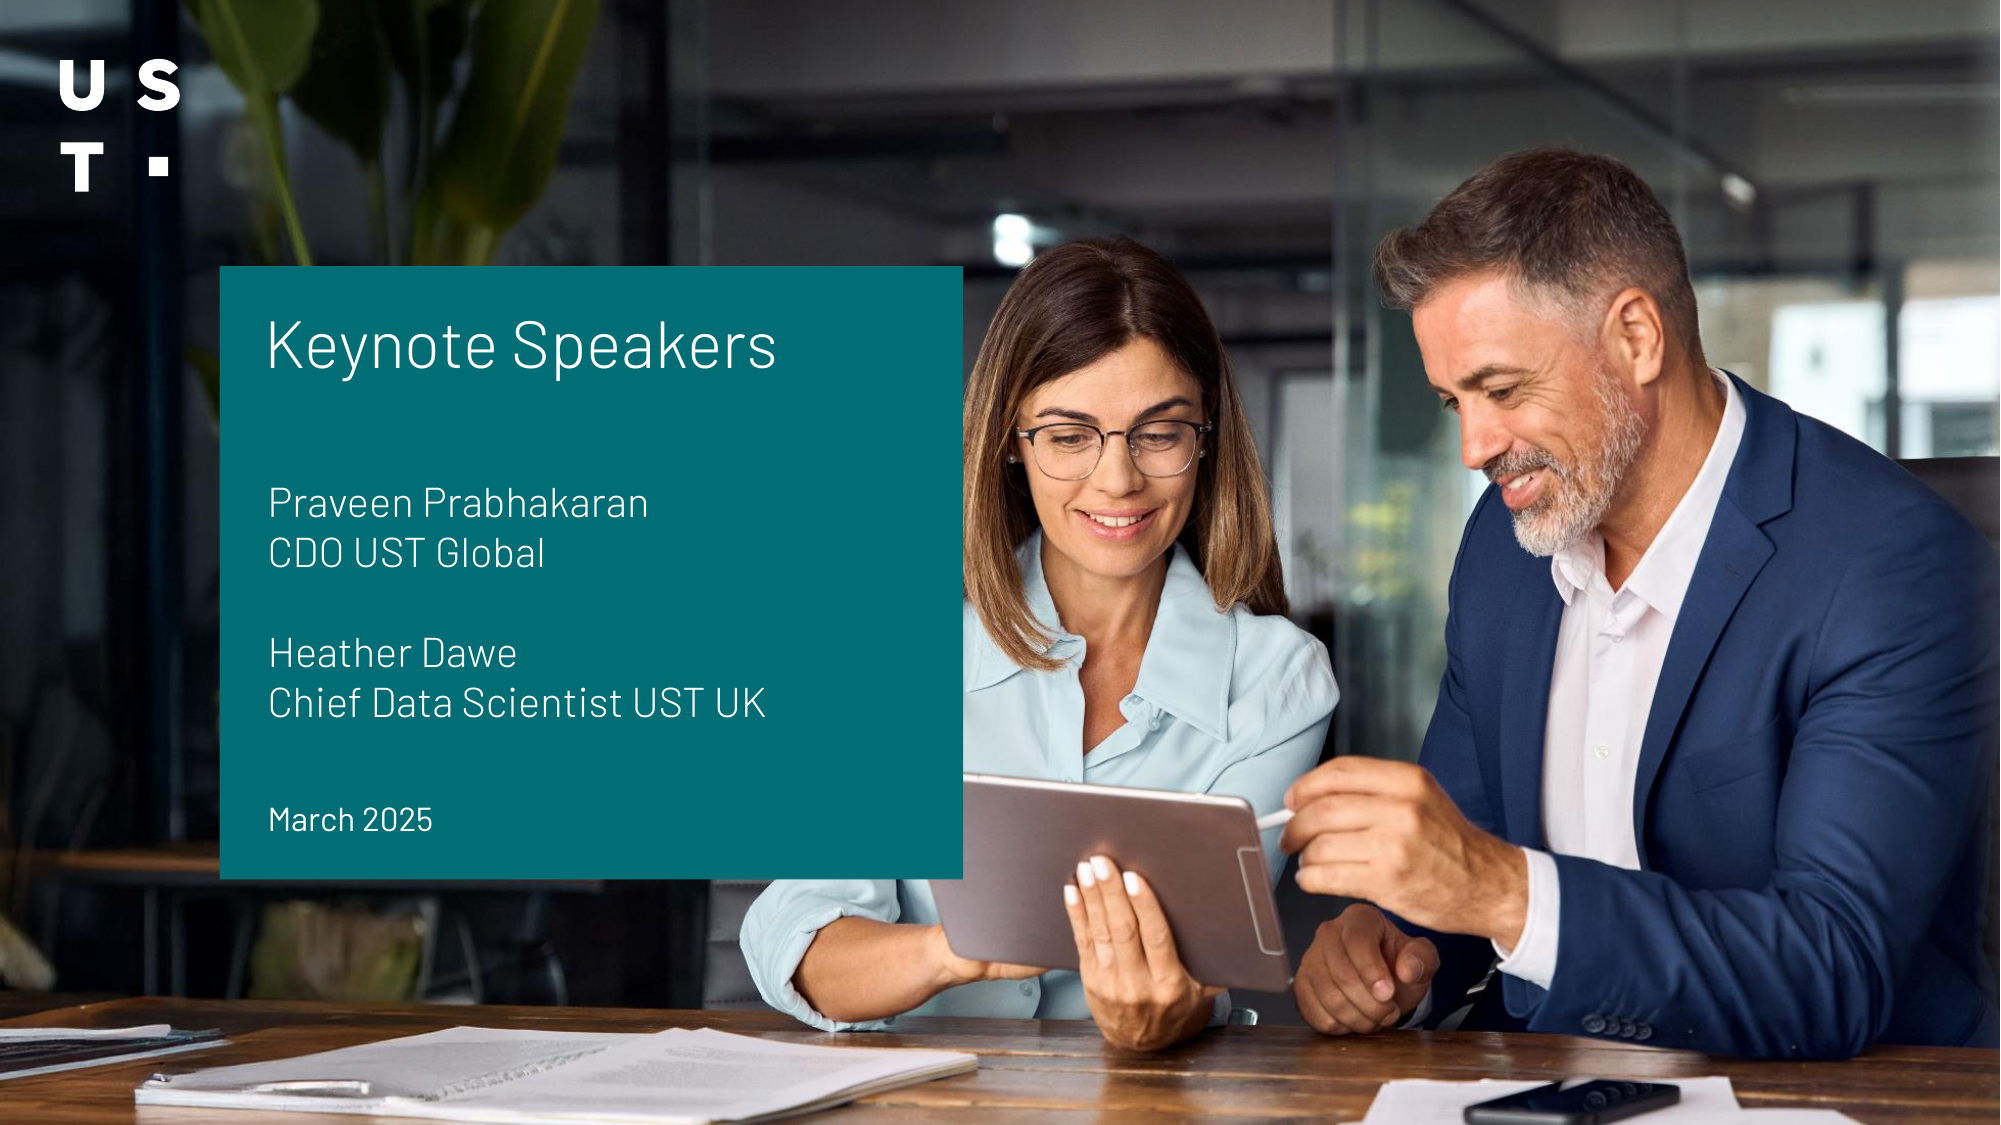

# Keynote Speakers
Praveen Prabhakaran
CDO UST Global

Heather Dawe
Chief Data Scientist UST UK
March 2025